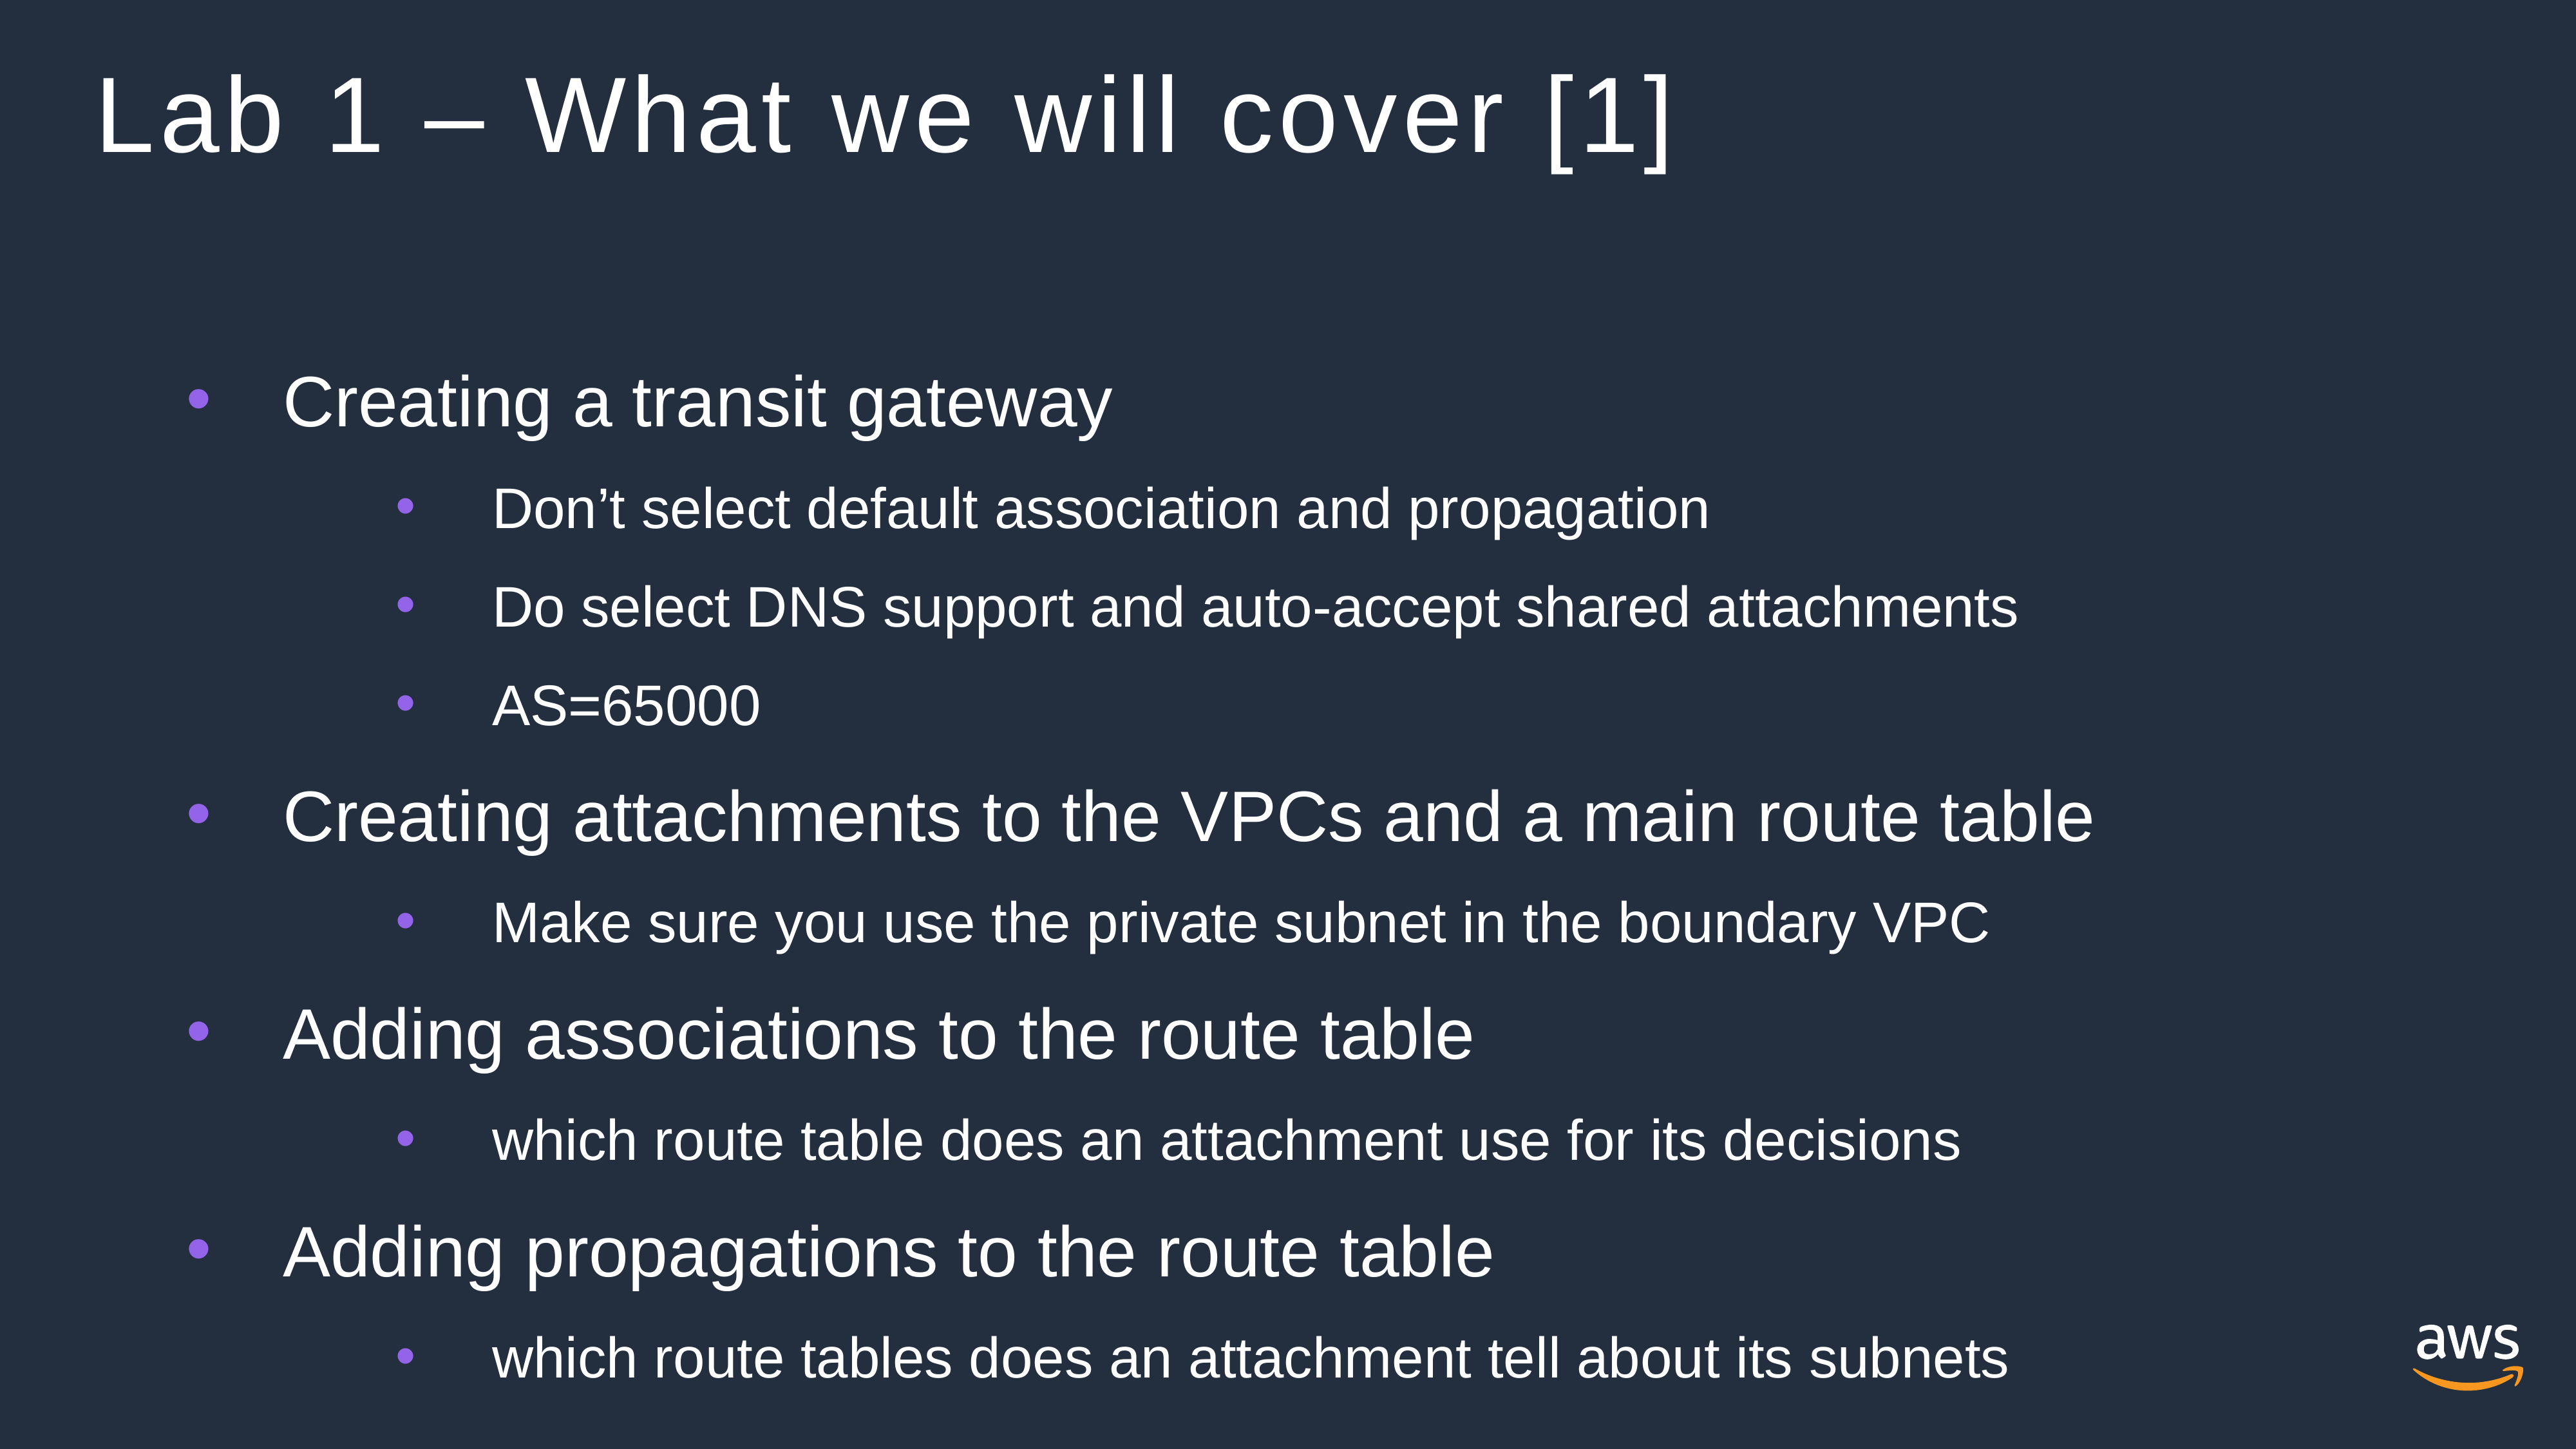

# Lab 1 – What we will cover [1]
Creating a transit gateway
Don’t select default association and propagation
Do select DNS support and auto-accept shared attachments
AS=65000
Creating attachments to the VPCs and a main route table
Make sure you use the private subnet in the boundary VPC
Adding associations to the route table
which route table does an attachment use for its decisions
Adding propagations to the route table
which route tables does an attachment tell about its subnets